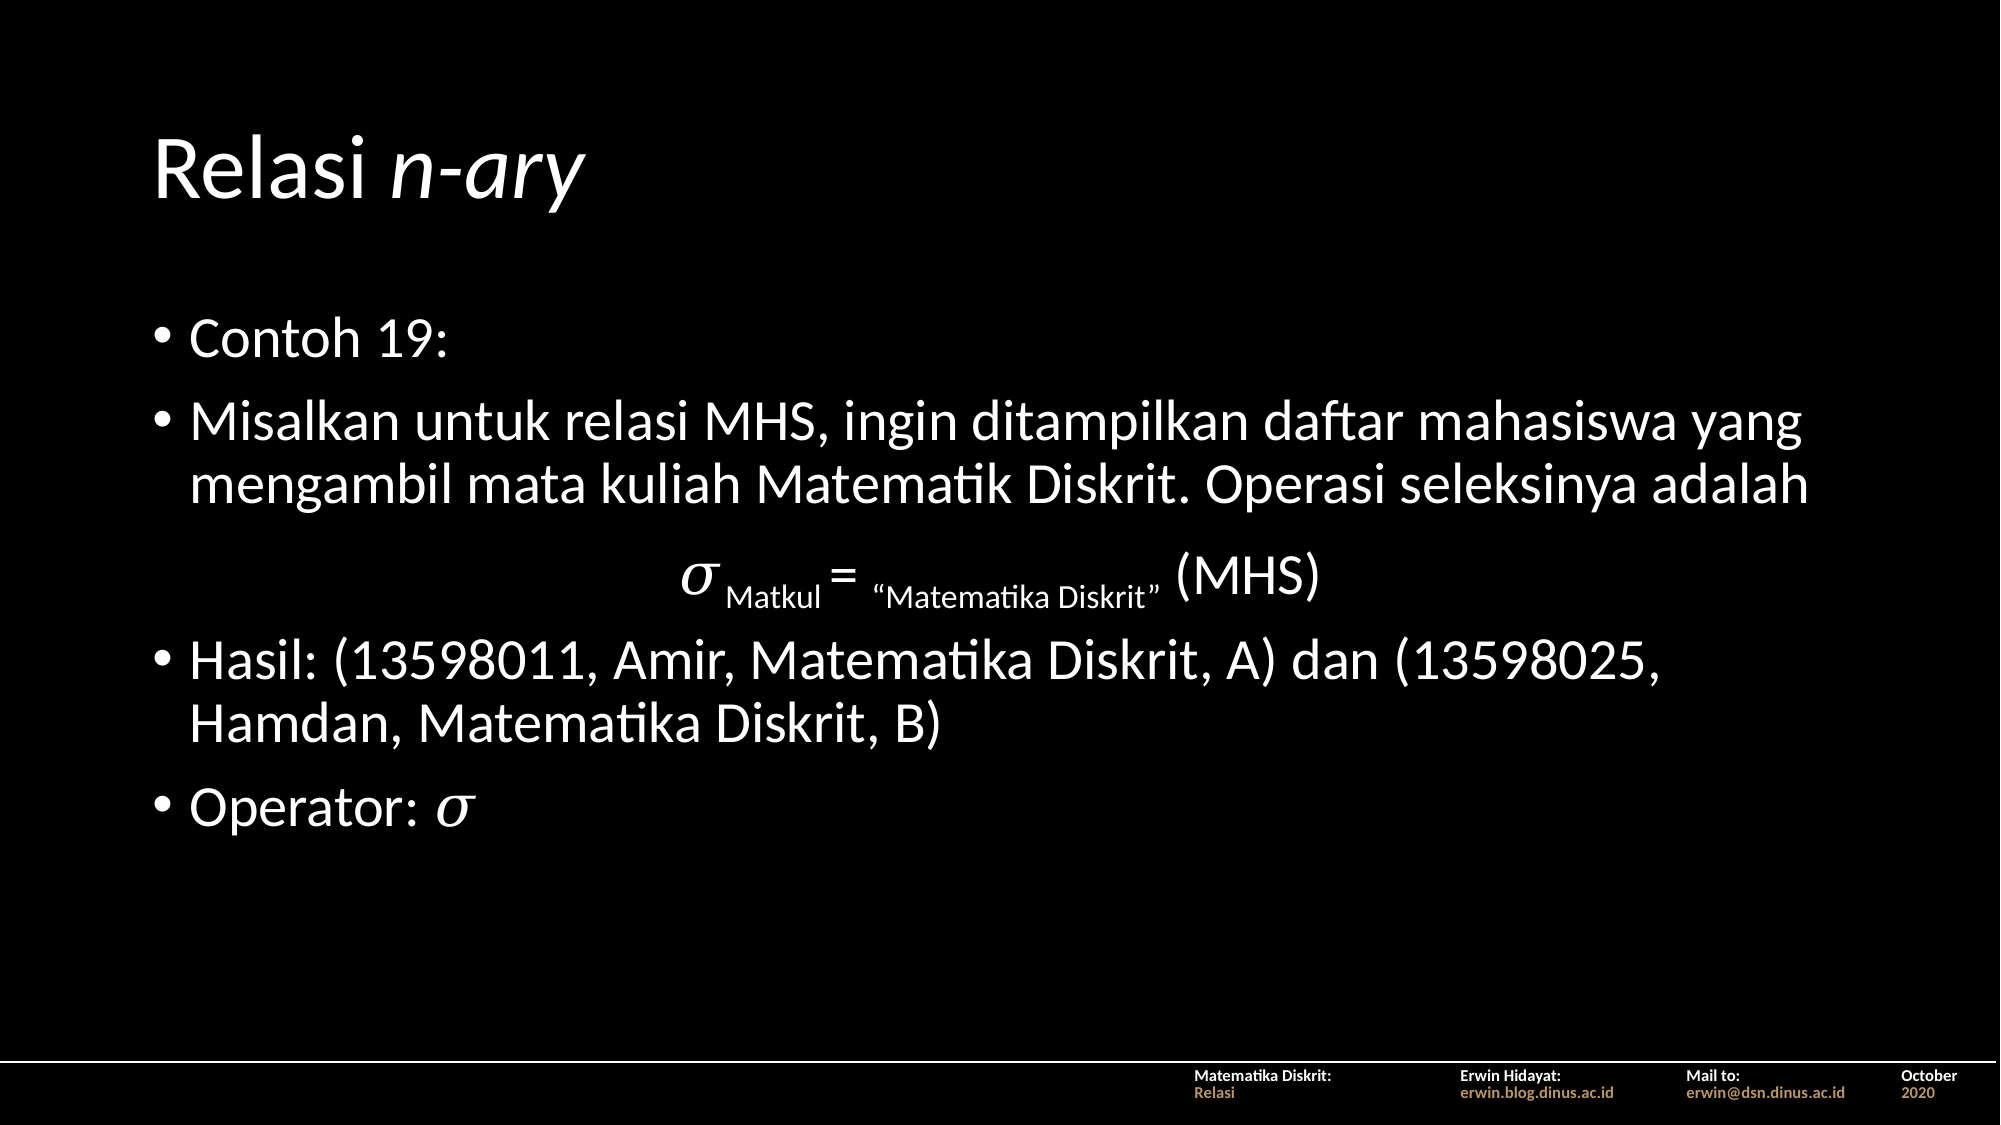

# Relasi n-ary
Contoh 19:
Misalkan untuk relasi MHS, ingin ditampilkan daftar mahasiswa yang mengambil mata kuliah Matematik Diskrit. Operasi seleksinya adalah
𝜎Matkul = “Matematika Diskrit” (MHS)
Hasil: (13598011, Amir, Matematika Diskrit, A) dan (13598025, Hamdan, Matematika Diskrit, B)
Operator: 𝜎